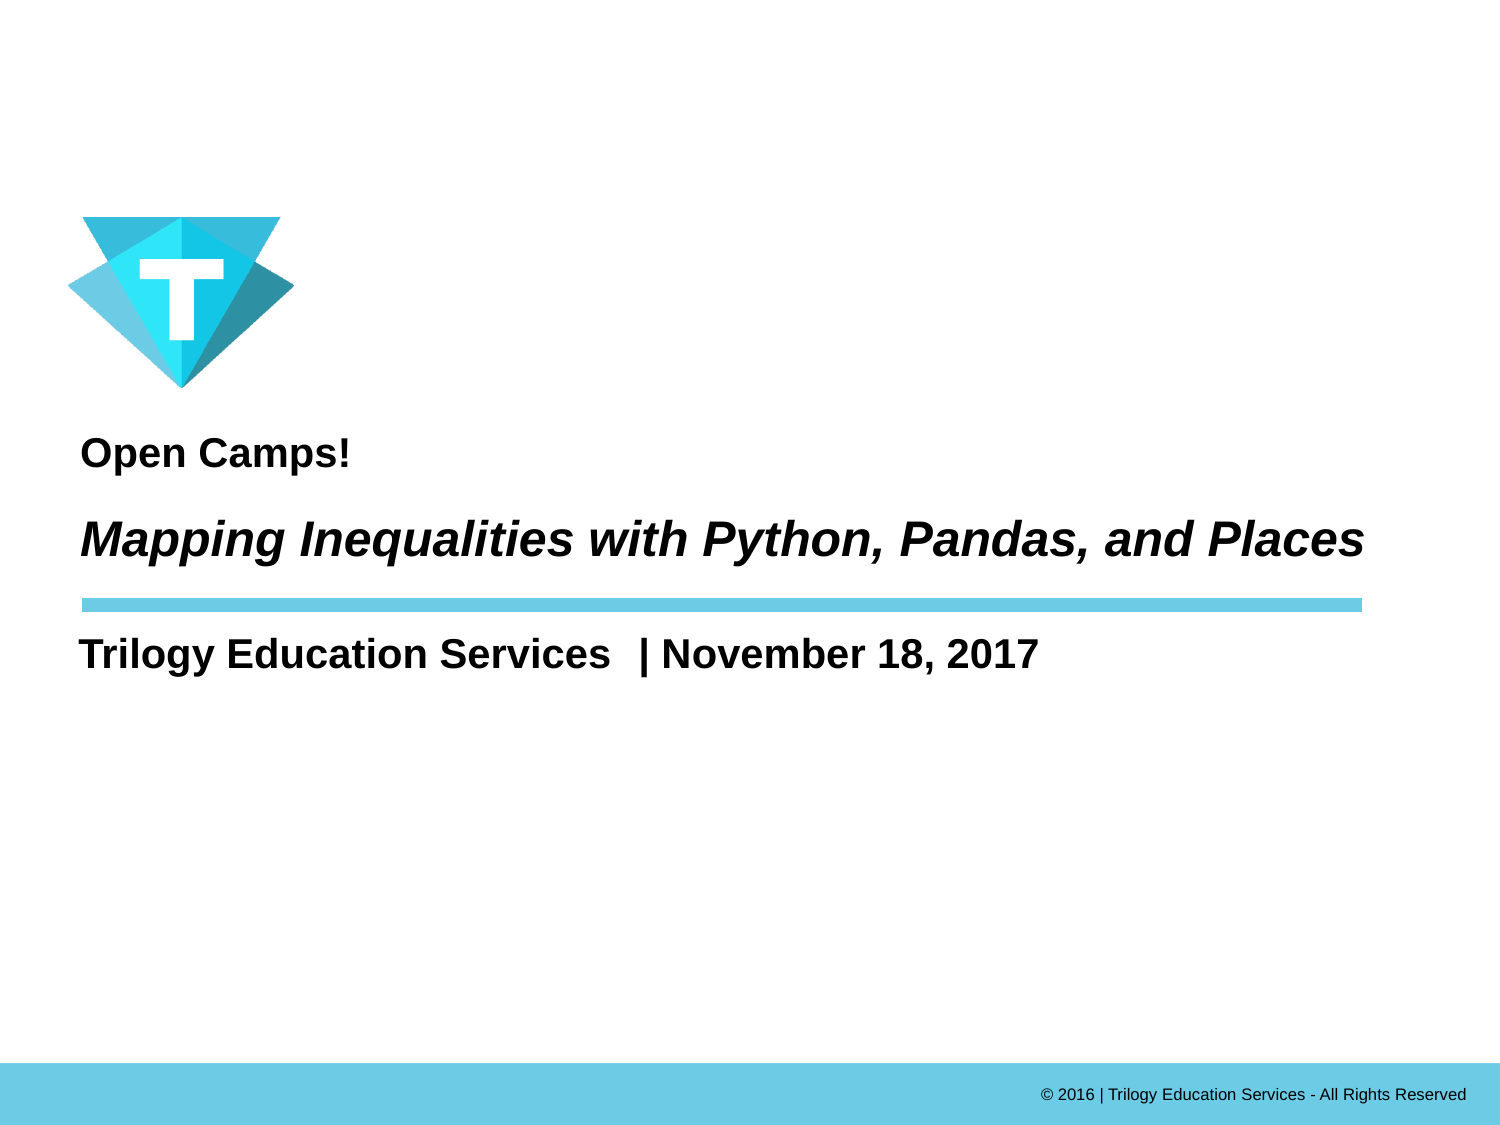

Open Camps!
# Mapping Inequalities with Python, Pandas, and Places

Trilogy Education Services
| November 18, 2017